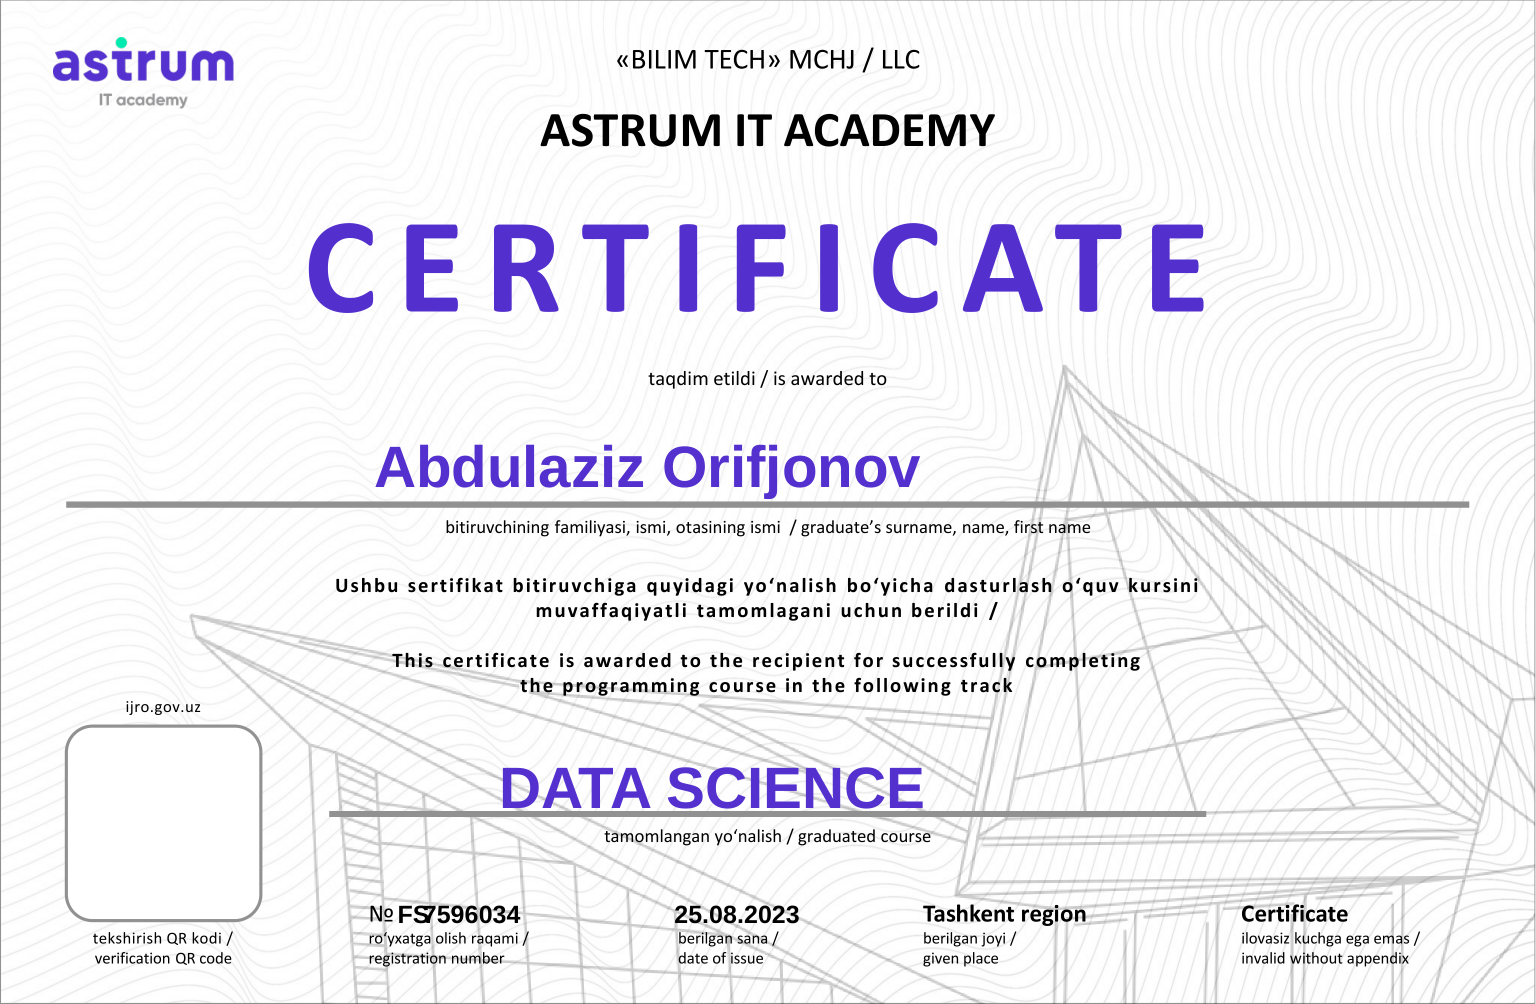

Abdulaziz Orifjonov
DATA SCIENCE
FS
7596034
25.08.2023